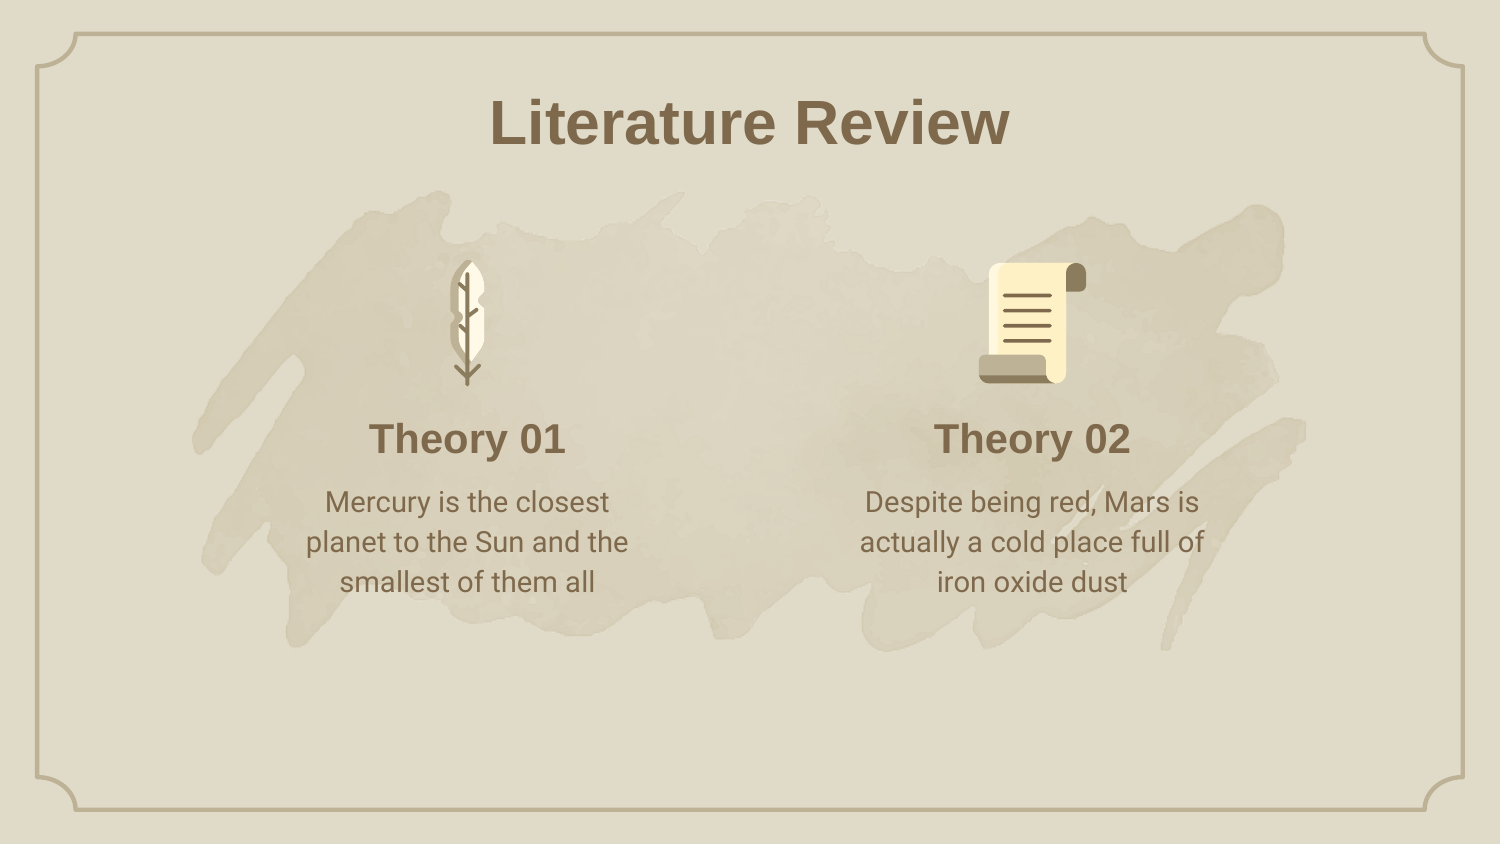

Literature Review

# Theory 01
Theory 02
Mercury is the closest planet to the Sun and the smallest of them all
Despite being red, Mars is actually a cold place full of iron oxide dust